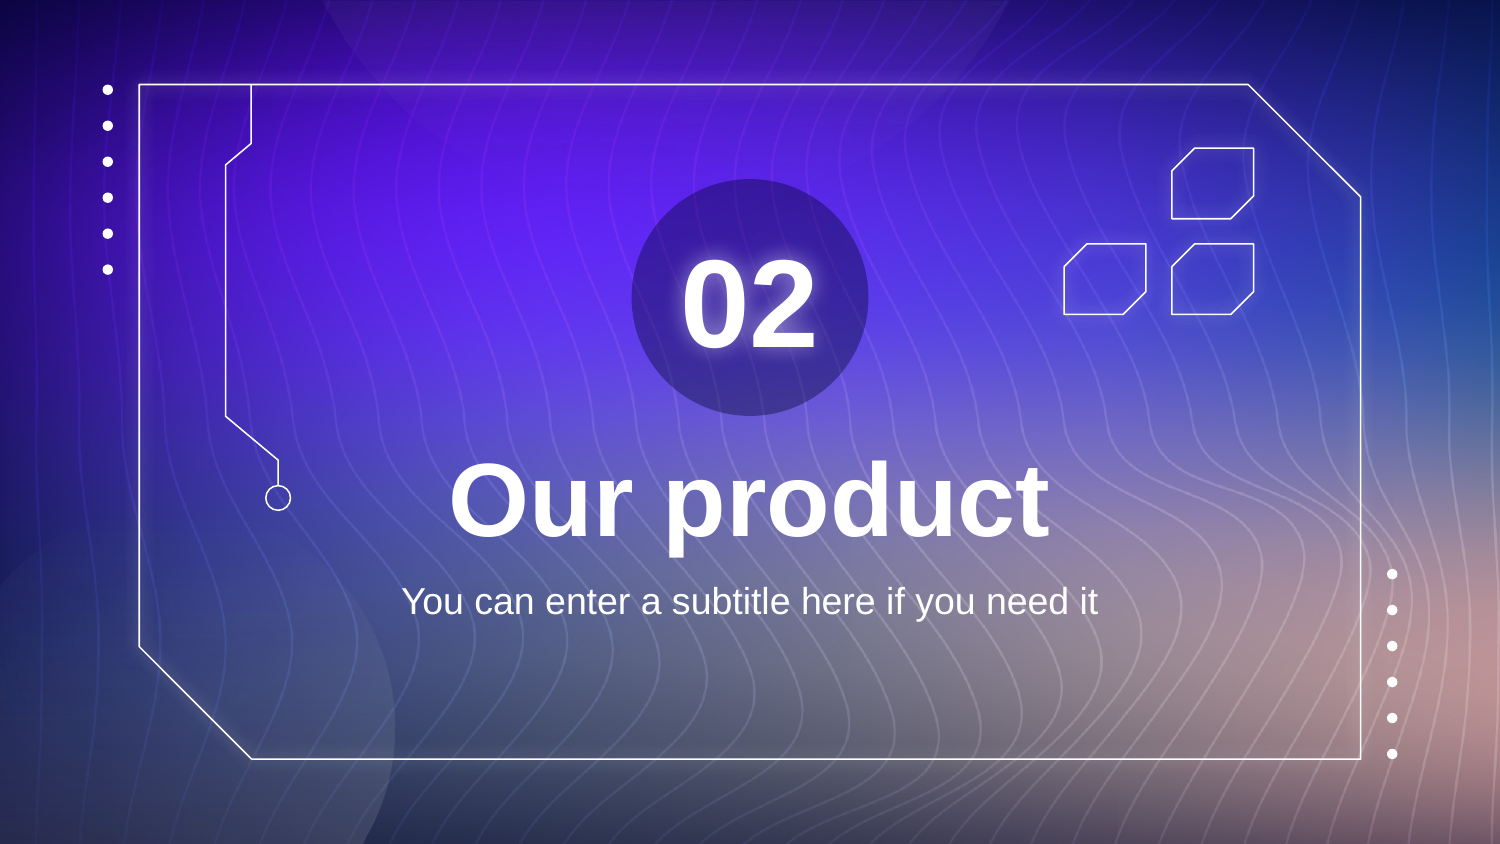

02

# Our product
You can enter a subtitle here if you need it